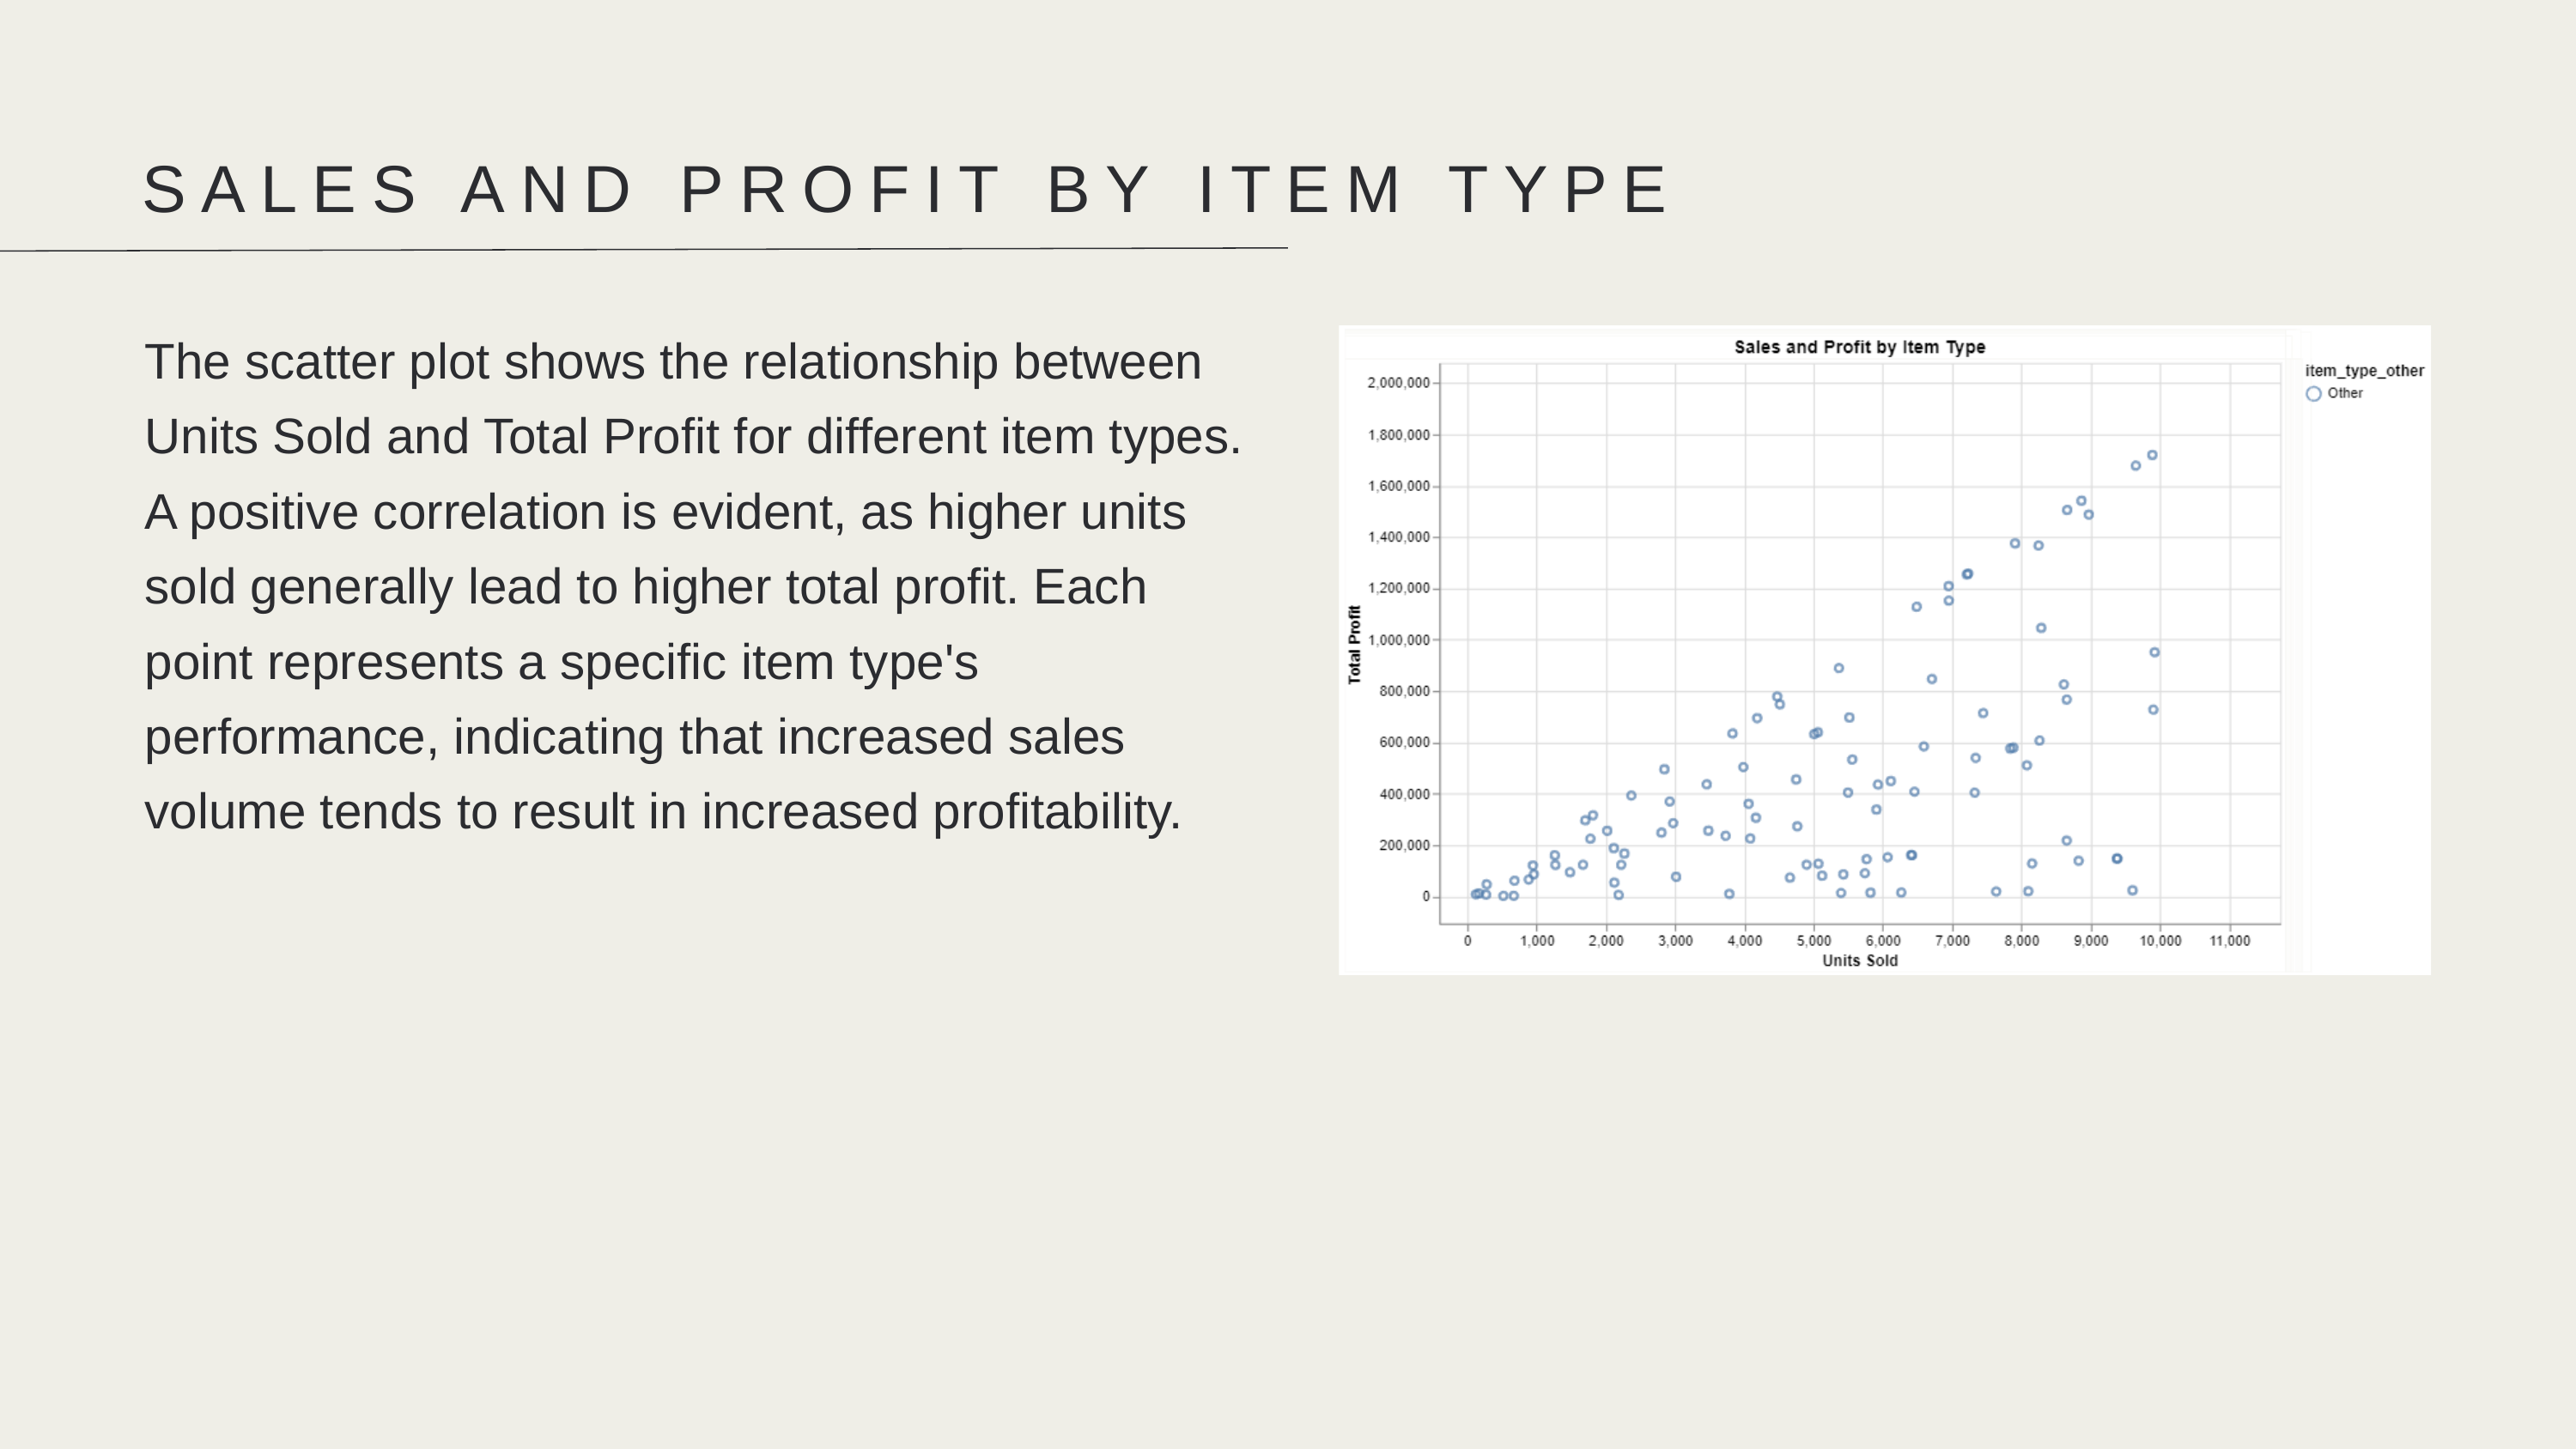

SALES AND PROFIT BY ITEM TYPE

The scatter plot shows the relationship between Units Sold and Total Profit for different item types. A positive correlation is evident, as higher units sold generally lead to higher total profit. Each point represents a specific item type's performance, indicating that increased sales volume tends to result in increased profitability.